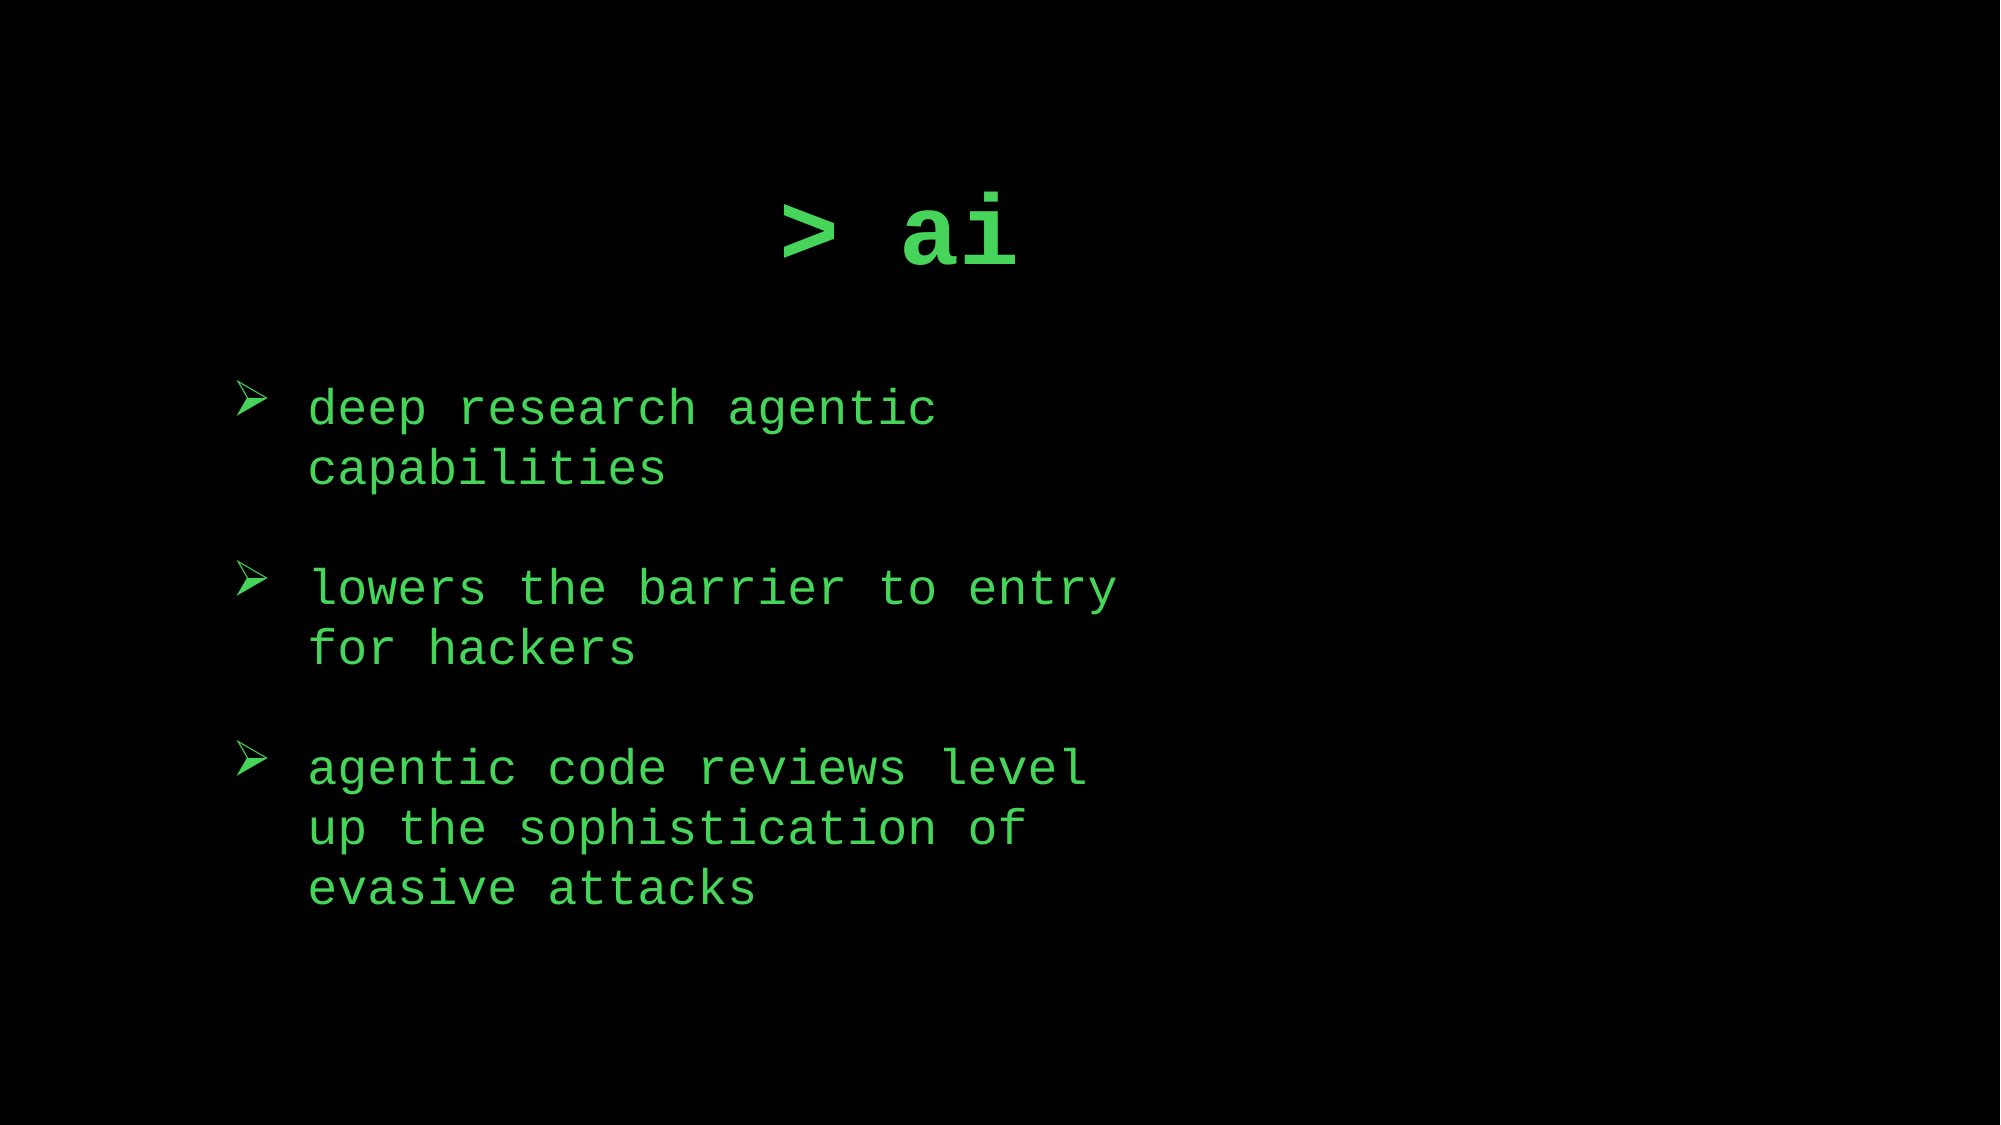

# > ai

deep research agentic capabilities

lowers the barrier to entry for hackers

agentic code reviews level up the sophistication of evasive attacks